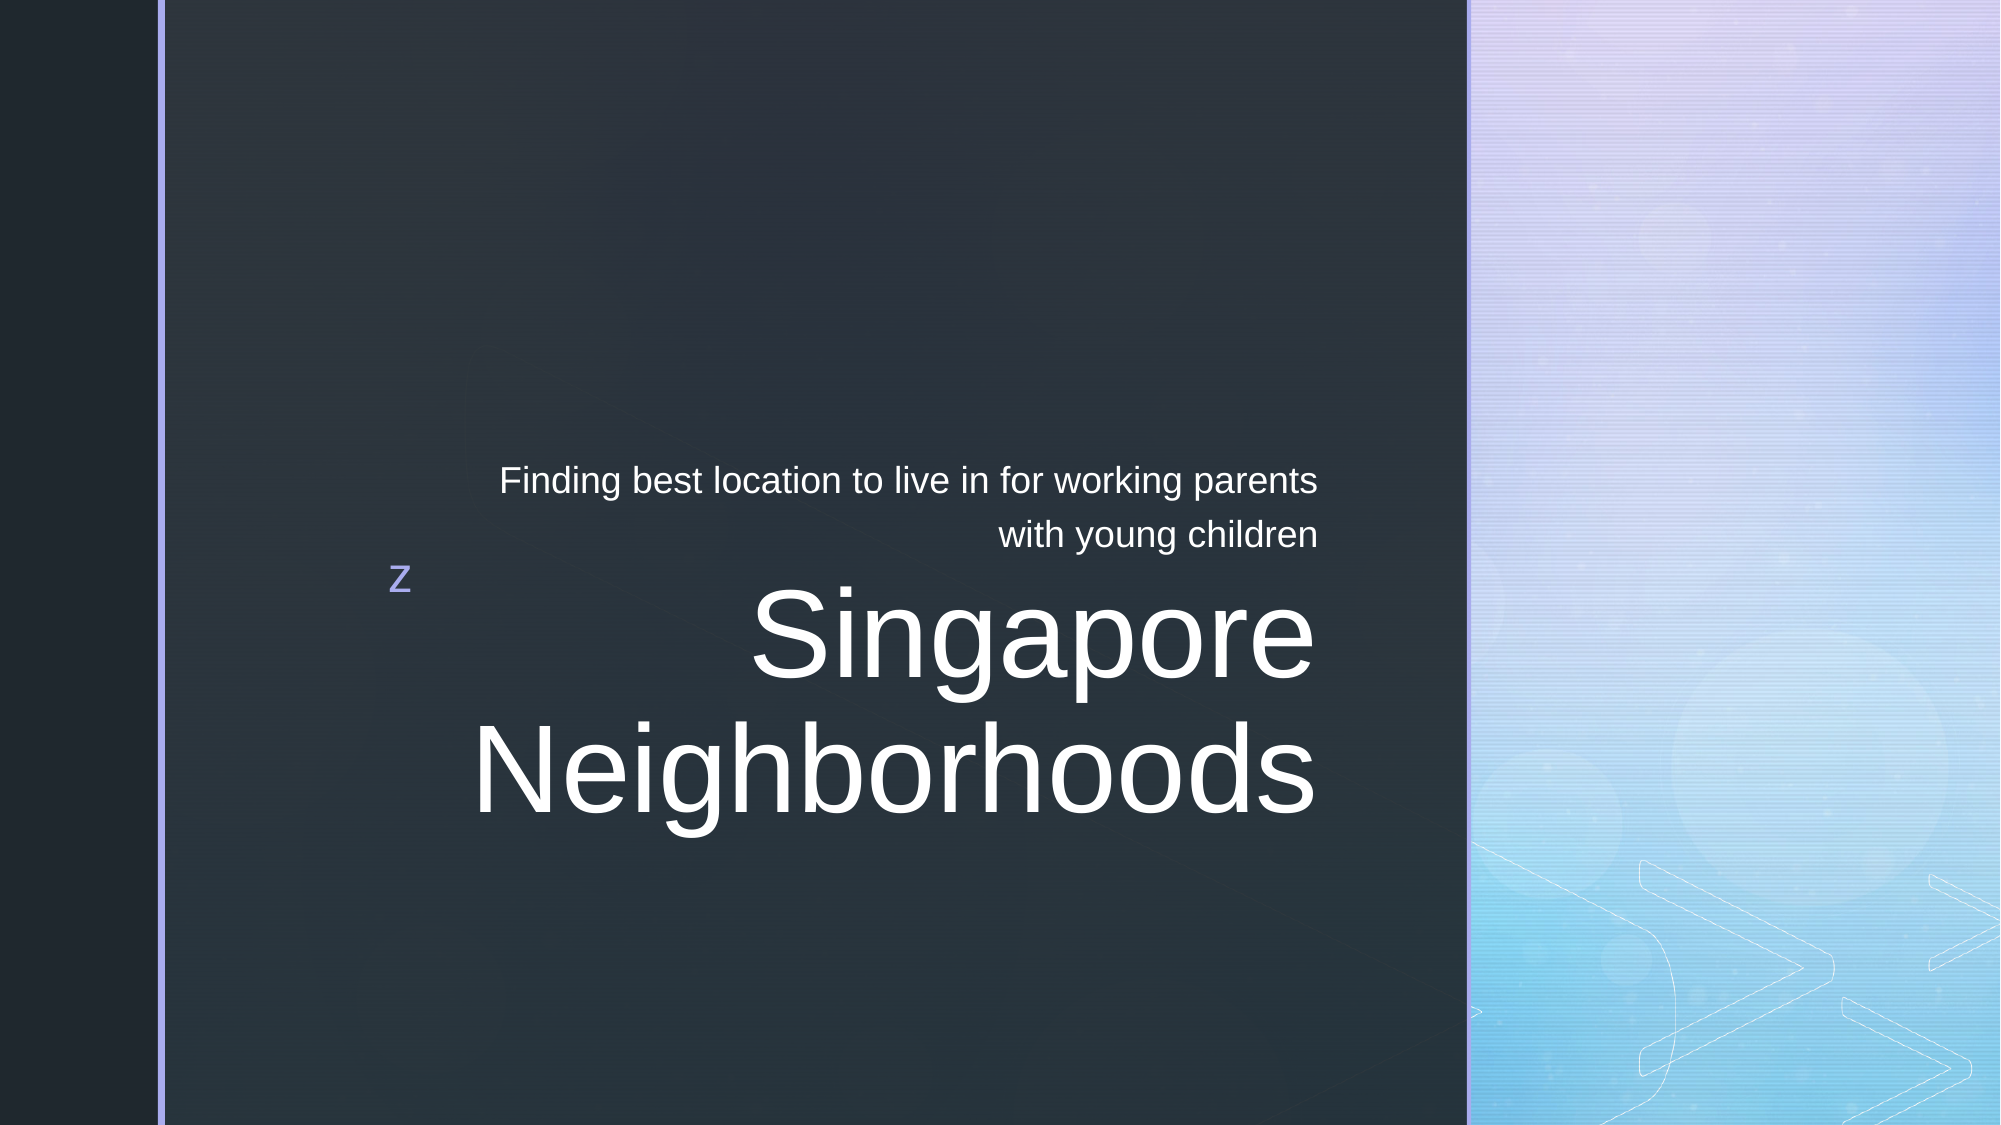

Finding best location to live in for working parents with young children
# Singapore Neighborhoods